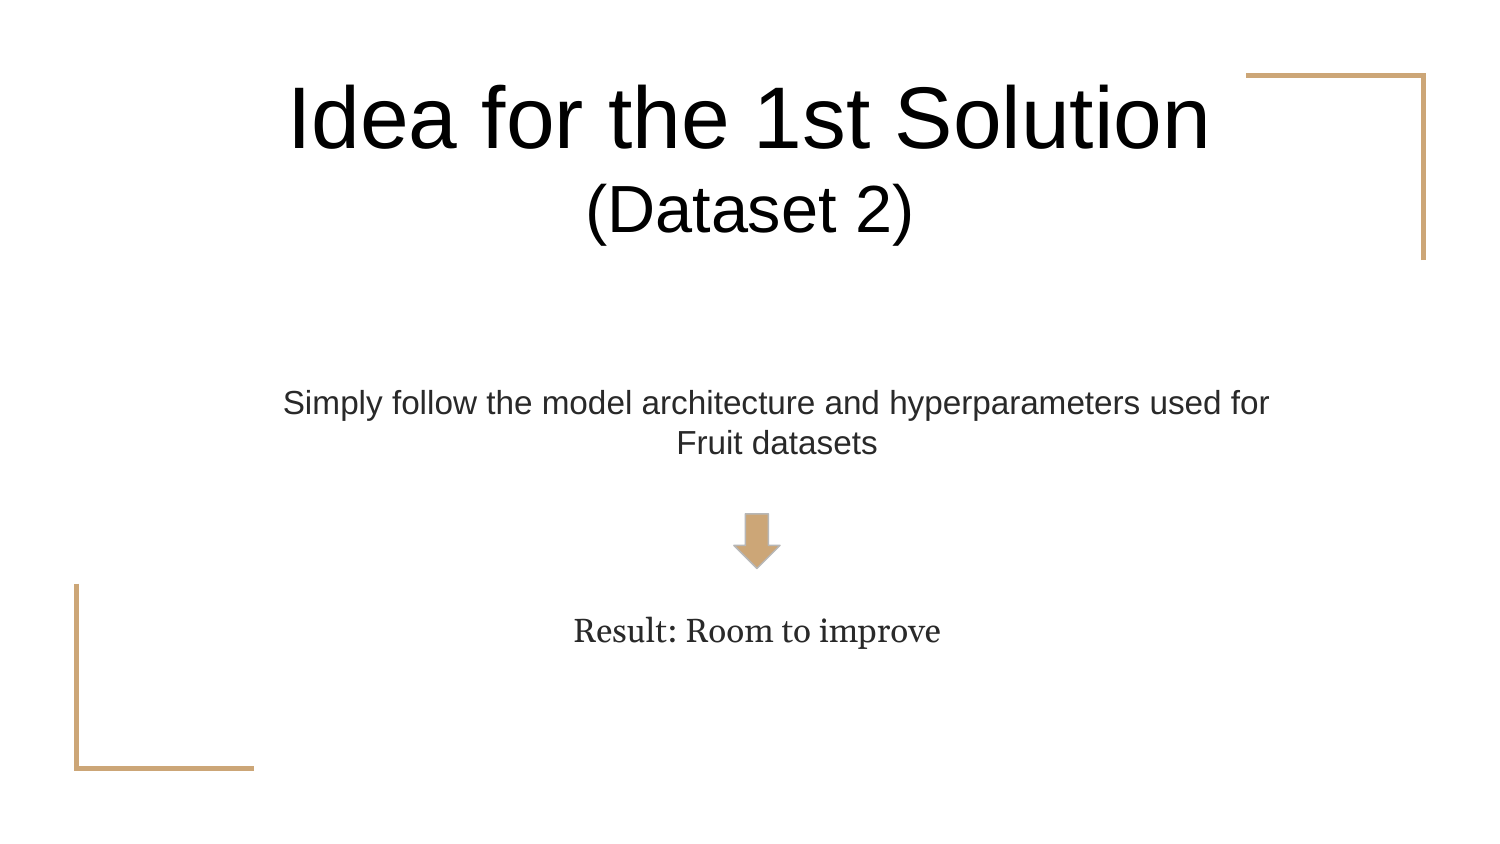

# Idea for the 1st Solution
(Dataset 2)

Simply follow the model architecture and hyperparameters used for Fruit datasets

Result: Room to improve